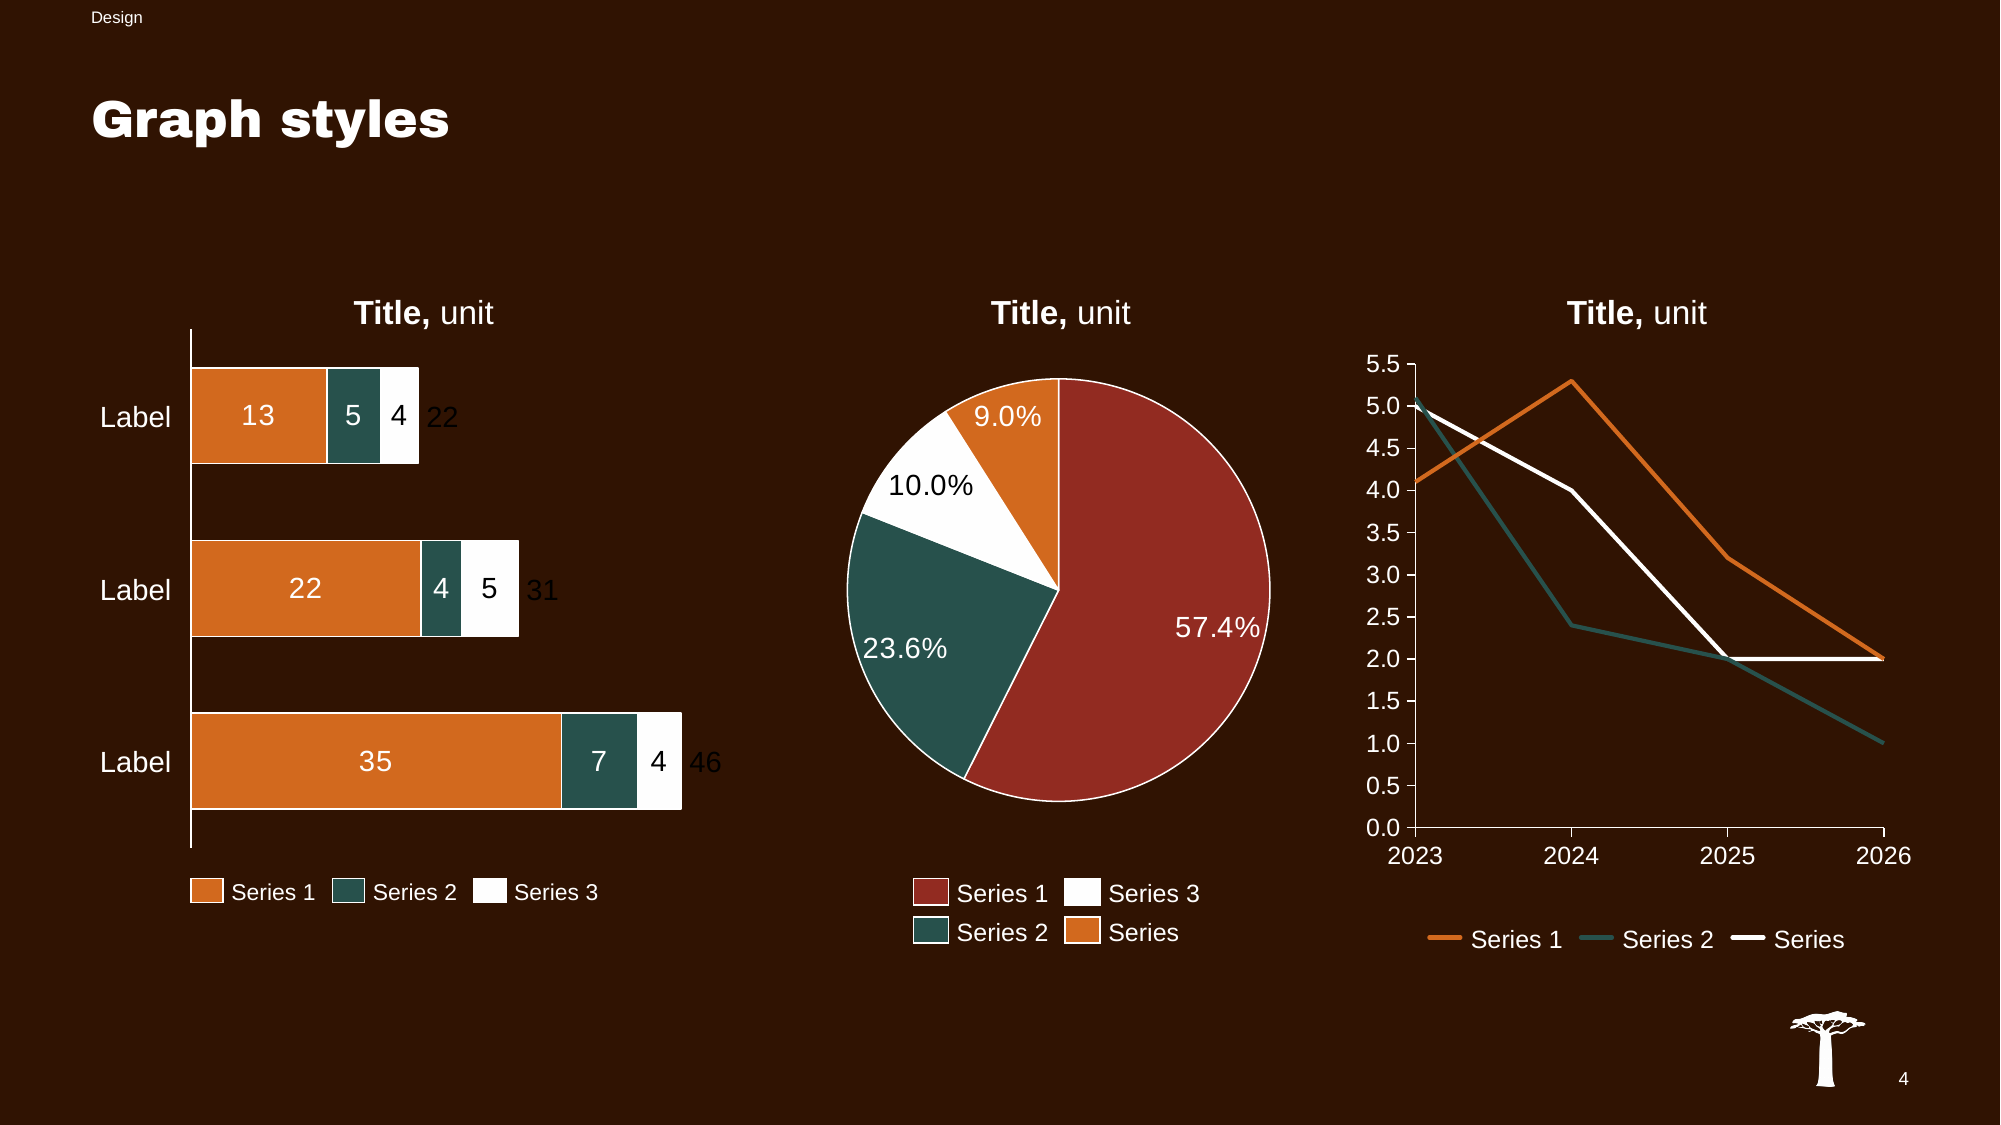

Design
# Graph styles
Title, unit
Title, unit
Title, unit

### Chart

| Category |  |  |  |
|---|---|---|---|

### Chart

| Category |  |
|---|---|

### Chart

| Category |  |  |  |
|---|---|---|---|
Label
22
Label
31
Label
46
Series 1
Series 2
Series 3
Series 1
Series 3

Series 2
Series

Series 1
Series 2
Series